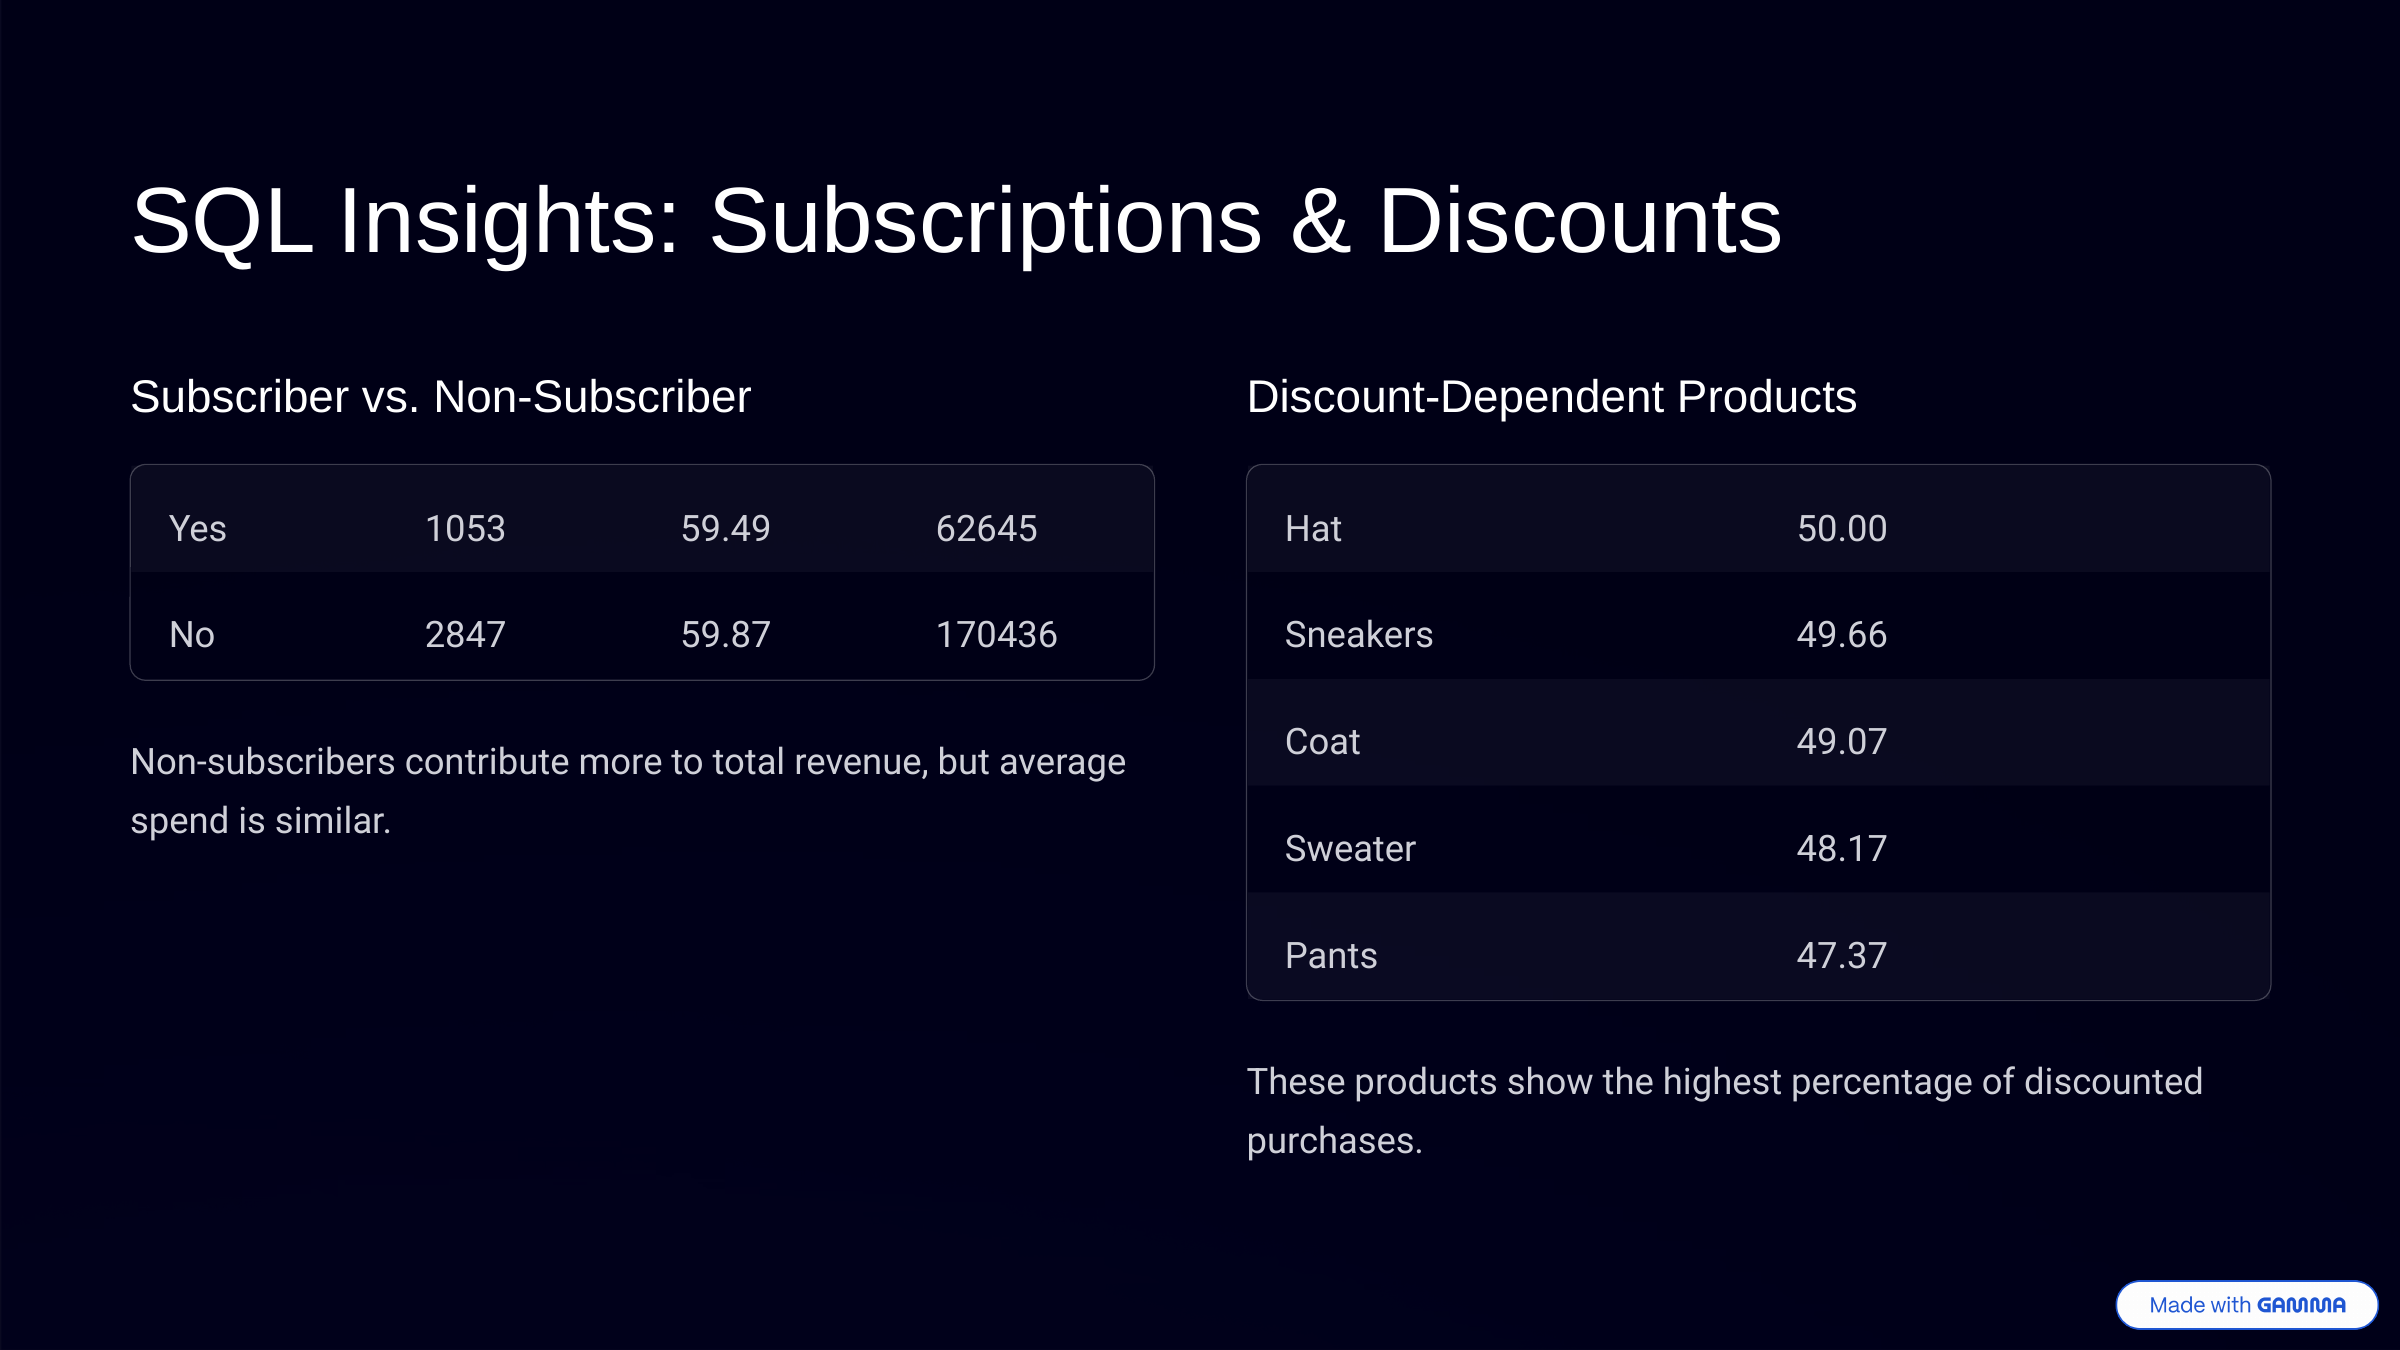

SQL Insights: Subscriptions & Discounts
Subscriber vs. Non-Subscriber
Discount-Dependent Products

Yes
1053
59.49
62645
Hat
50.00

No
2847
59.87
170436
Sneakers
49.66

Coat
49.07
Non-subscribers contribute more to total revenue, but average spend is similar.

Sweater
48.17

Pants
47.37
These products show the highest percentage of discounted purchases.